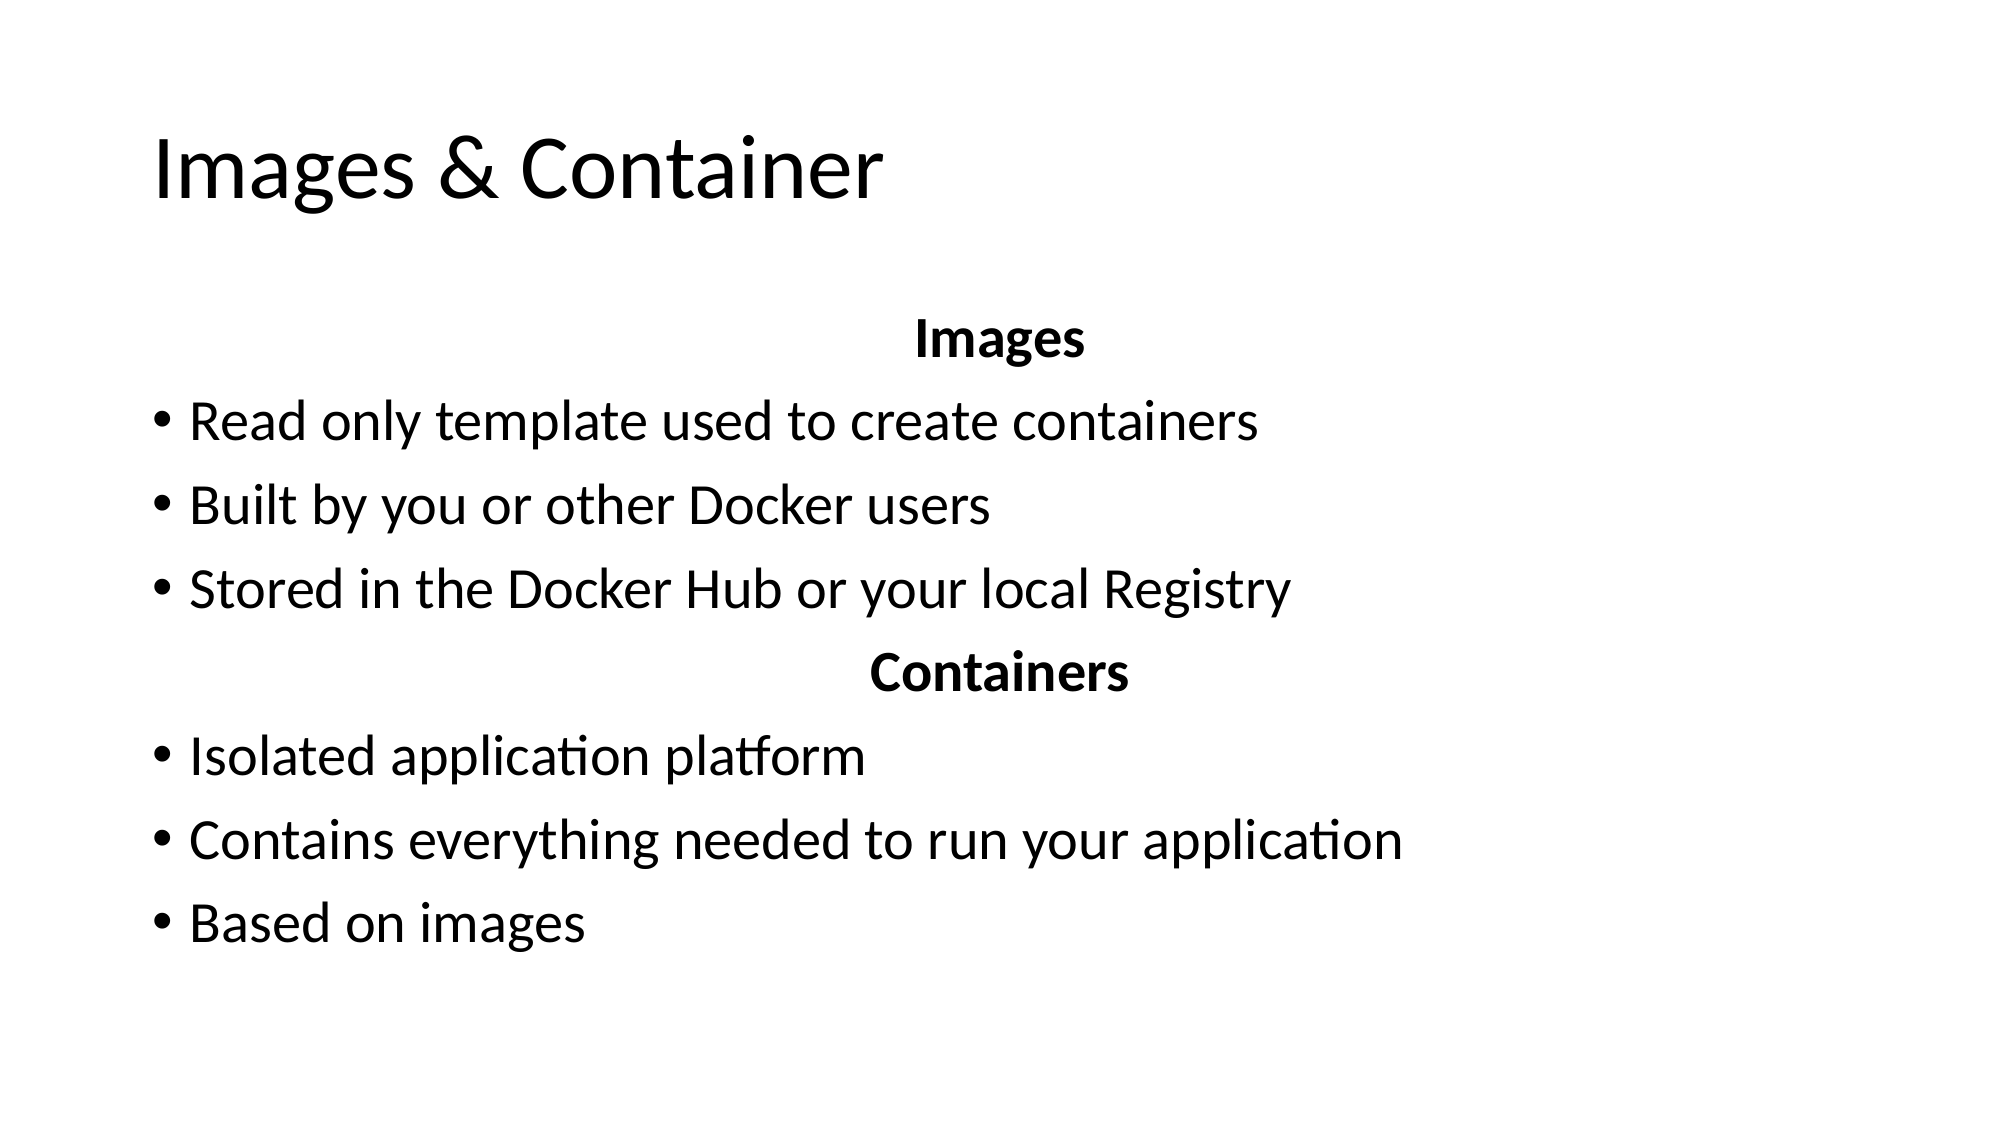

# Images & Container
Images
Read only template used to create containers
Built by you or other Docker users
Stored in the Docker Hub or your local Registry
Containers
Isolated application platform
Contains everything needed to run your application
Based on images